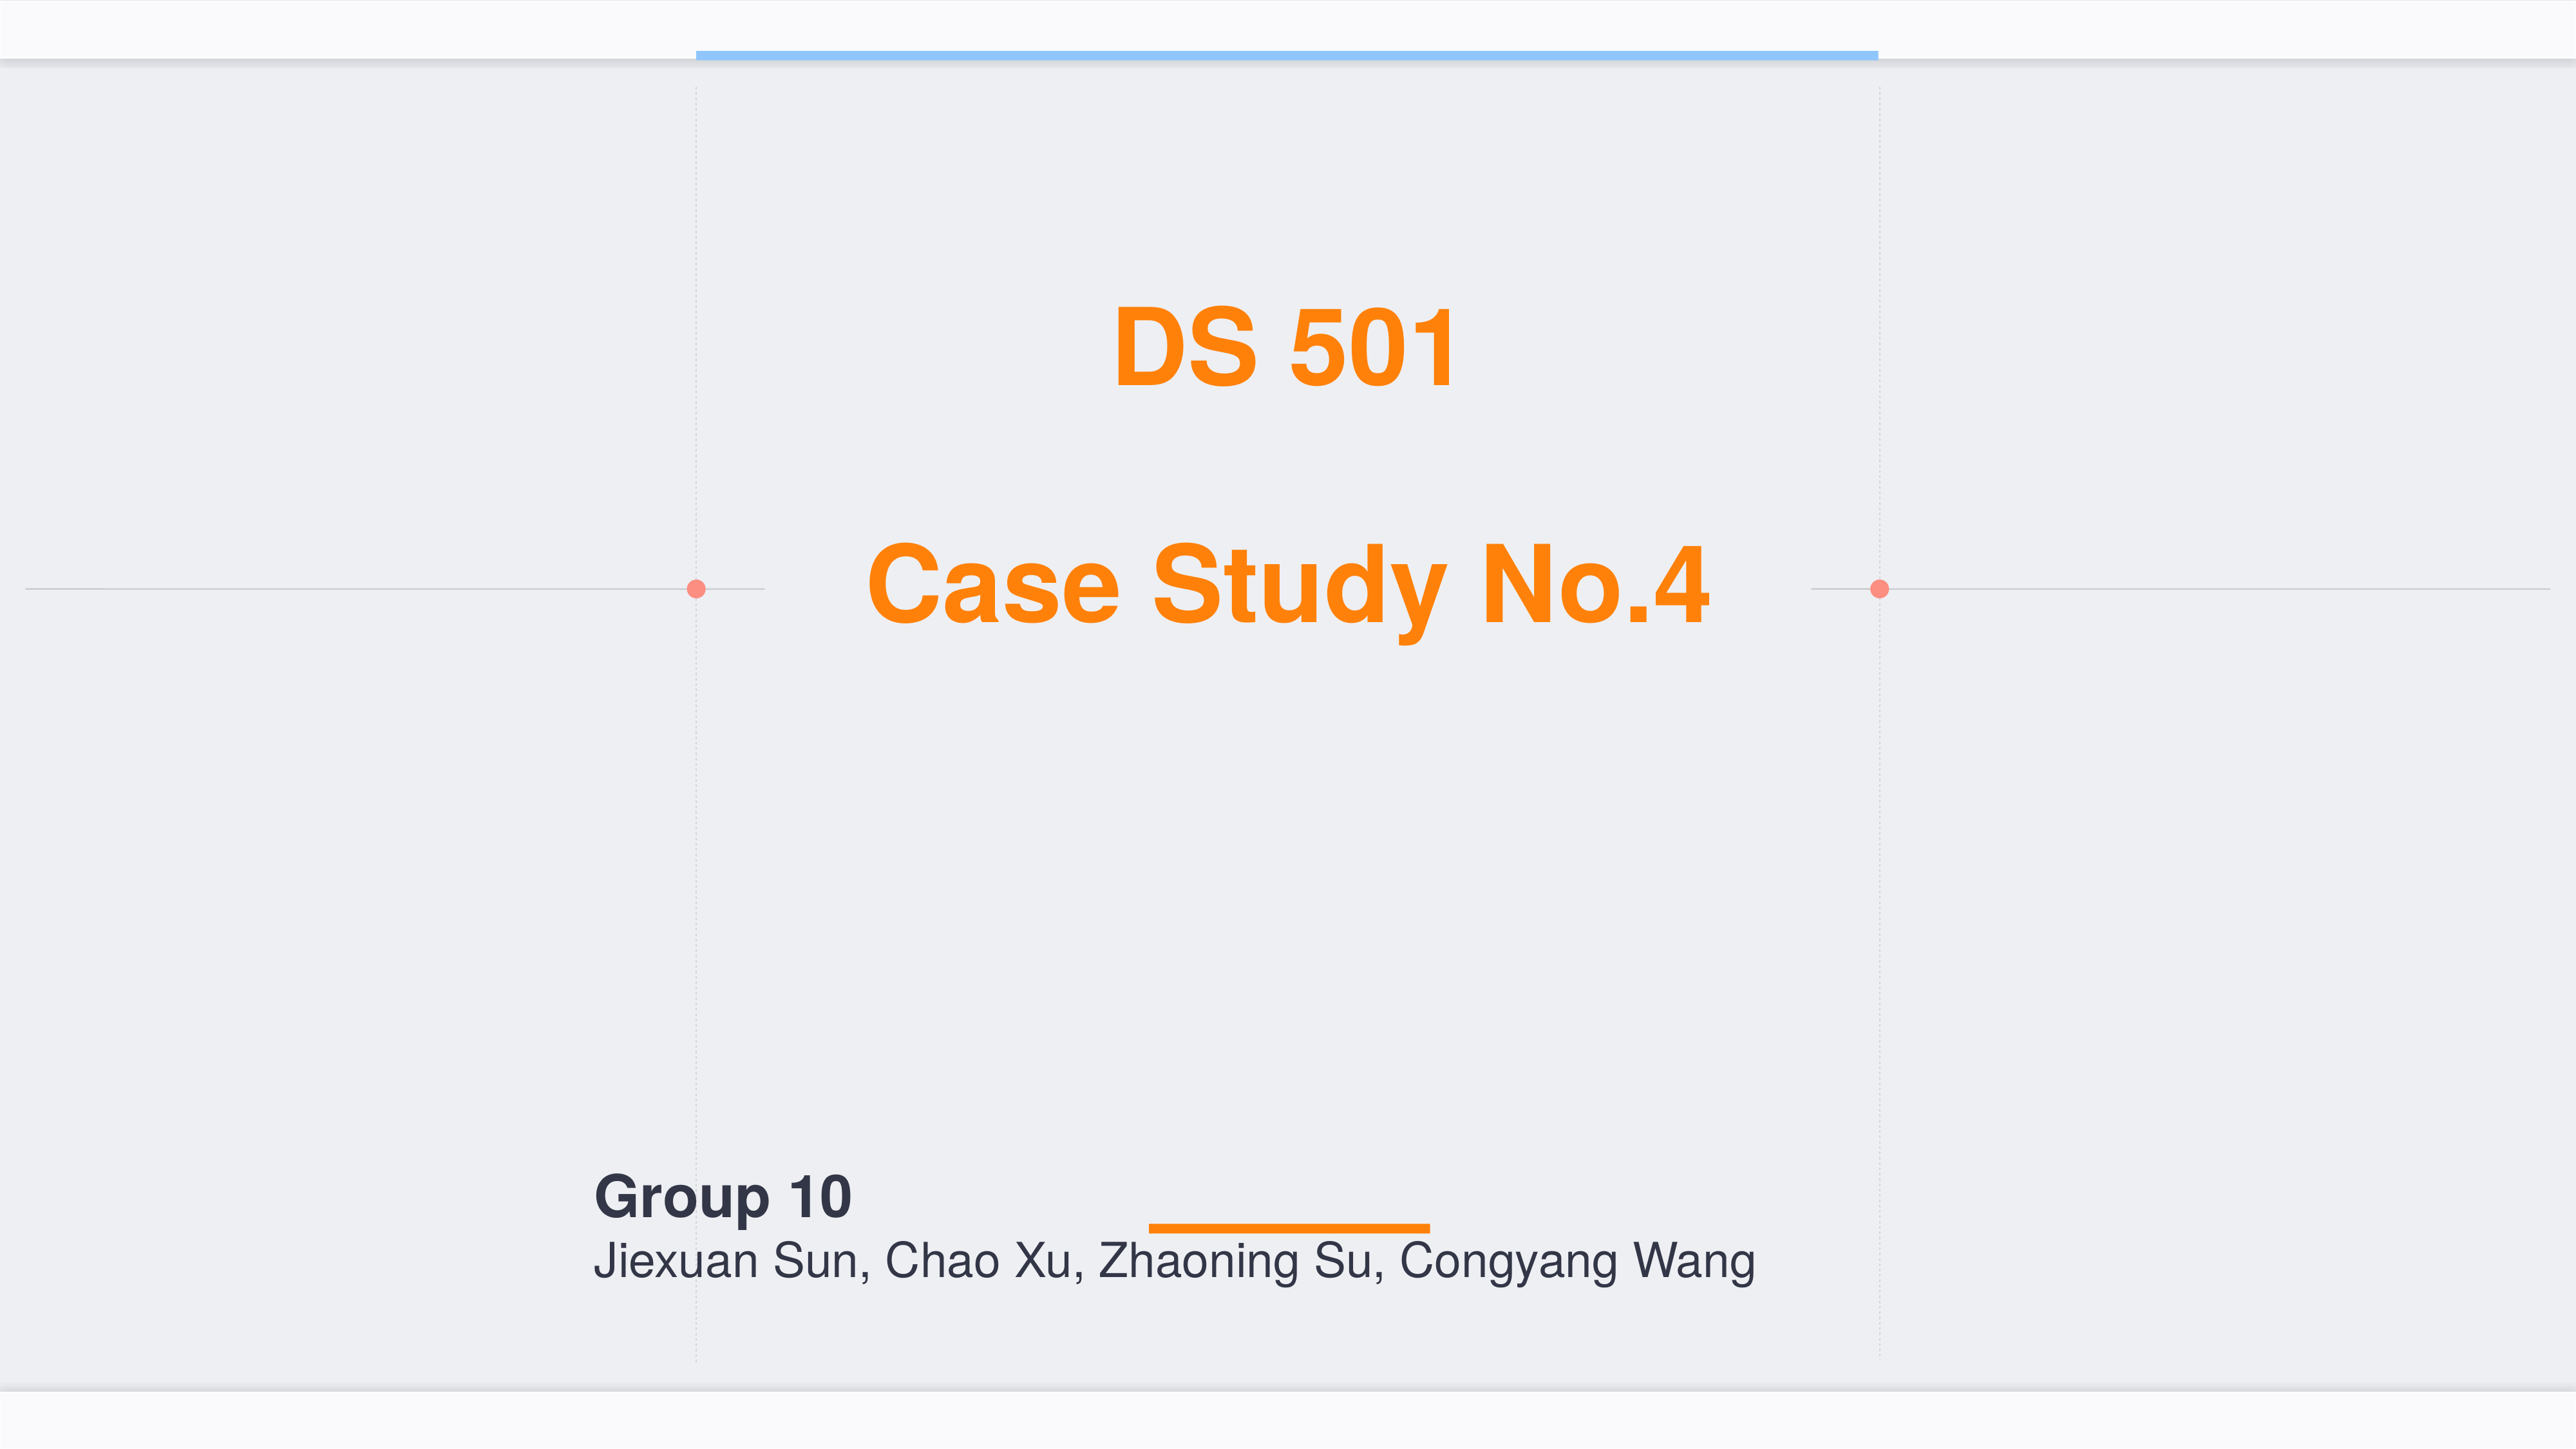

DS 501
Case Study No.4
Group 10
Jiexuan Sun, Chao Xu, Zhaoning Su, Congyang Wang